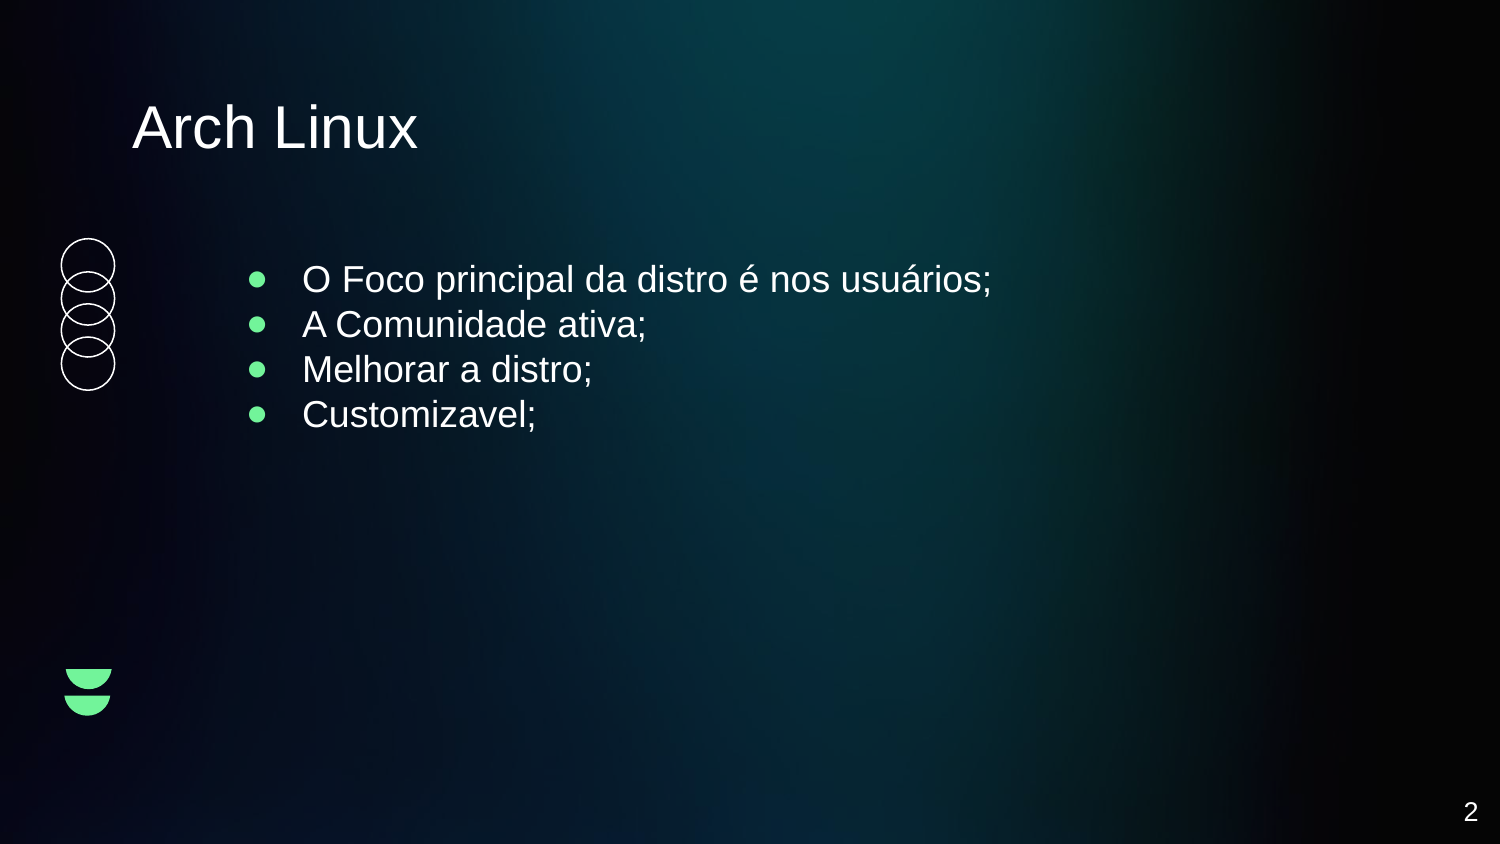

# Arch Linux
O Foco principal da distro é nos usuários;
A Comunidade ativa;
Melhorar a distro;
Customizavel;

2